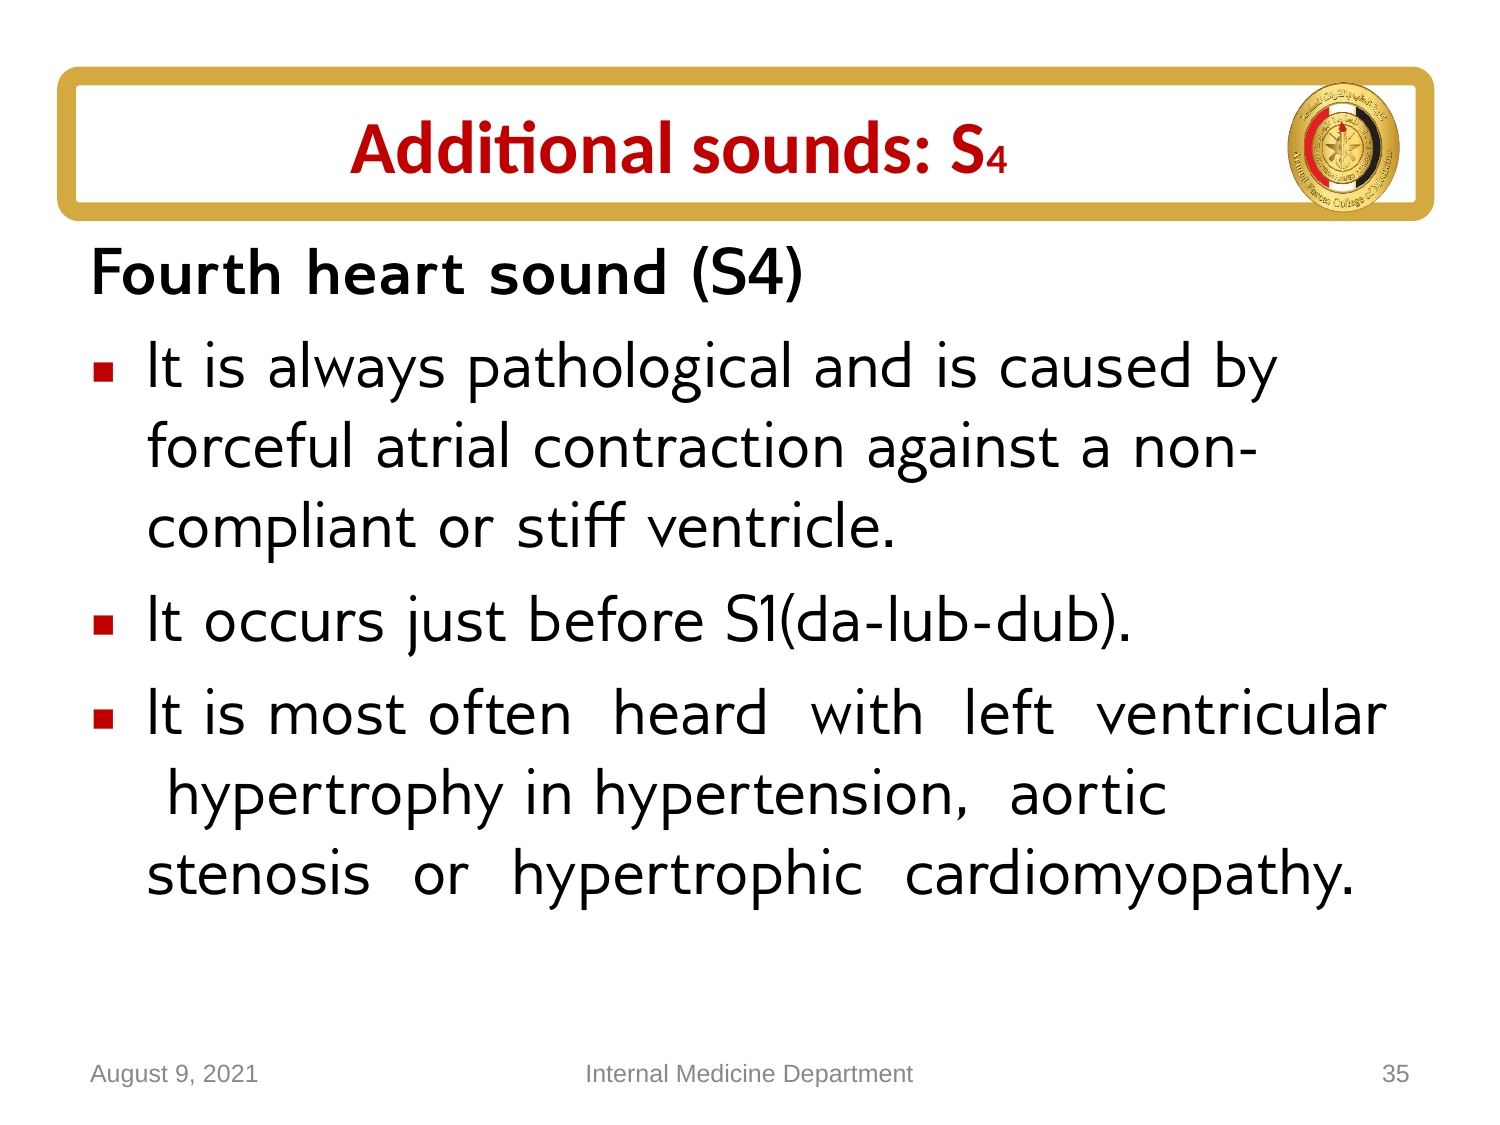

# Additional sounds: S4
Fourth heart sound (S4)
It is always pathological and is caused by forceful atrial contraction against a non-compliant or stiff ventricle.
It occurs just before S1(da-lub-dub).
It is most often  heard  with  left  ventricular  hypertrophy in hypertension,  aortic  stenosis  or  hypertrophic  cardiomyopathy.

August 9, 2021
Internal Medicine Department
35